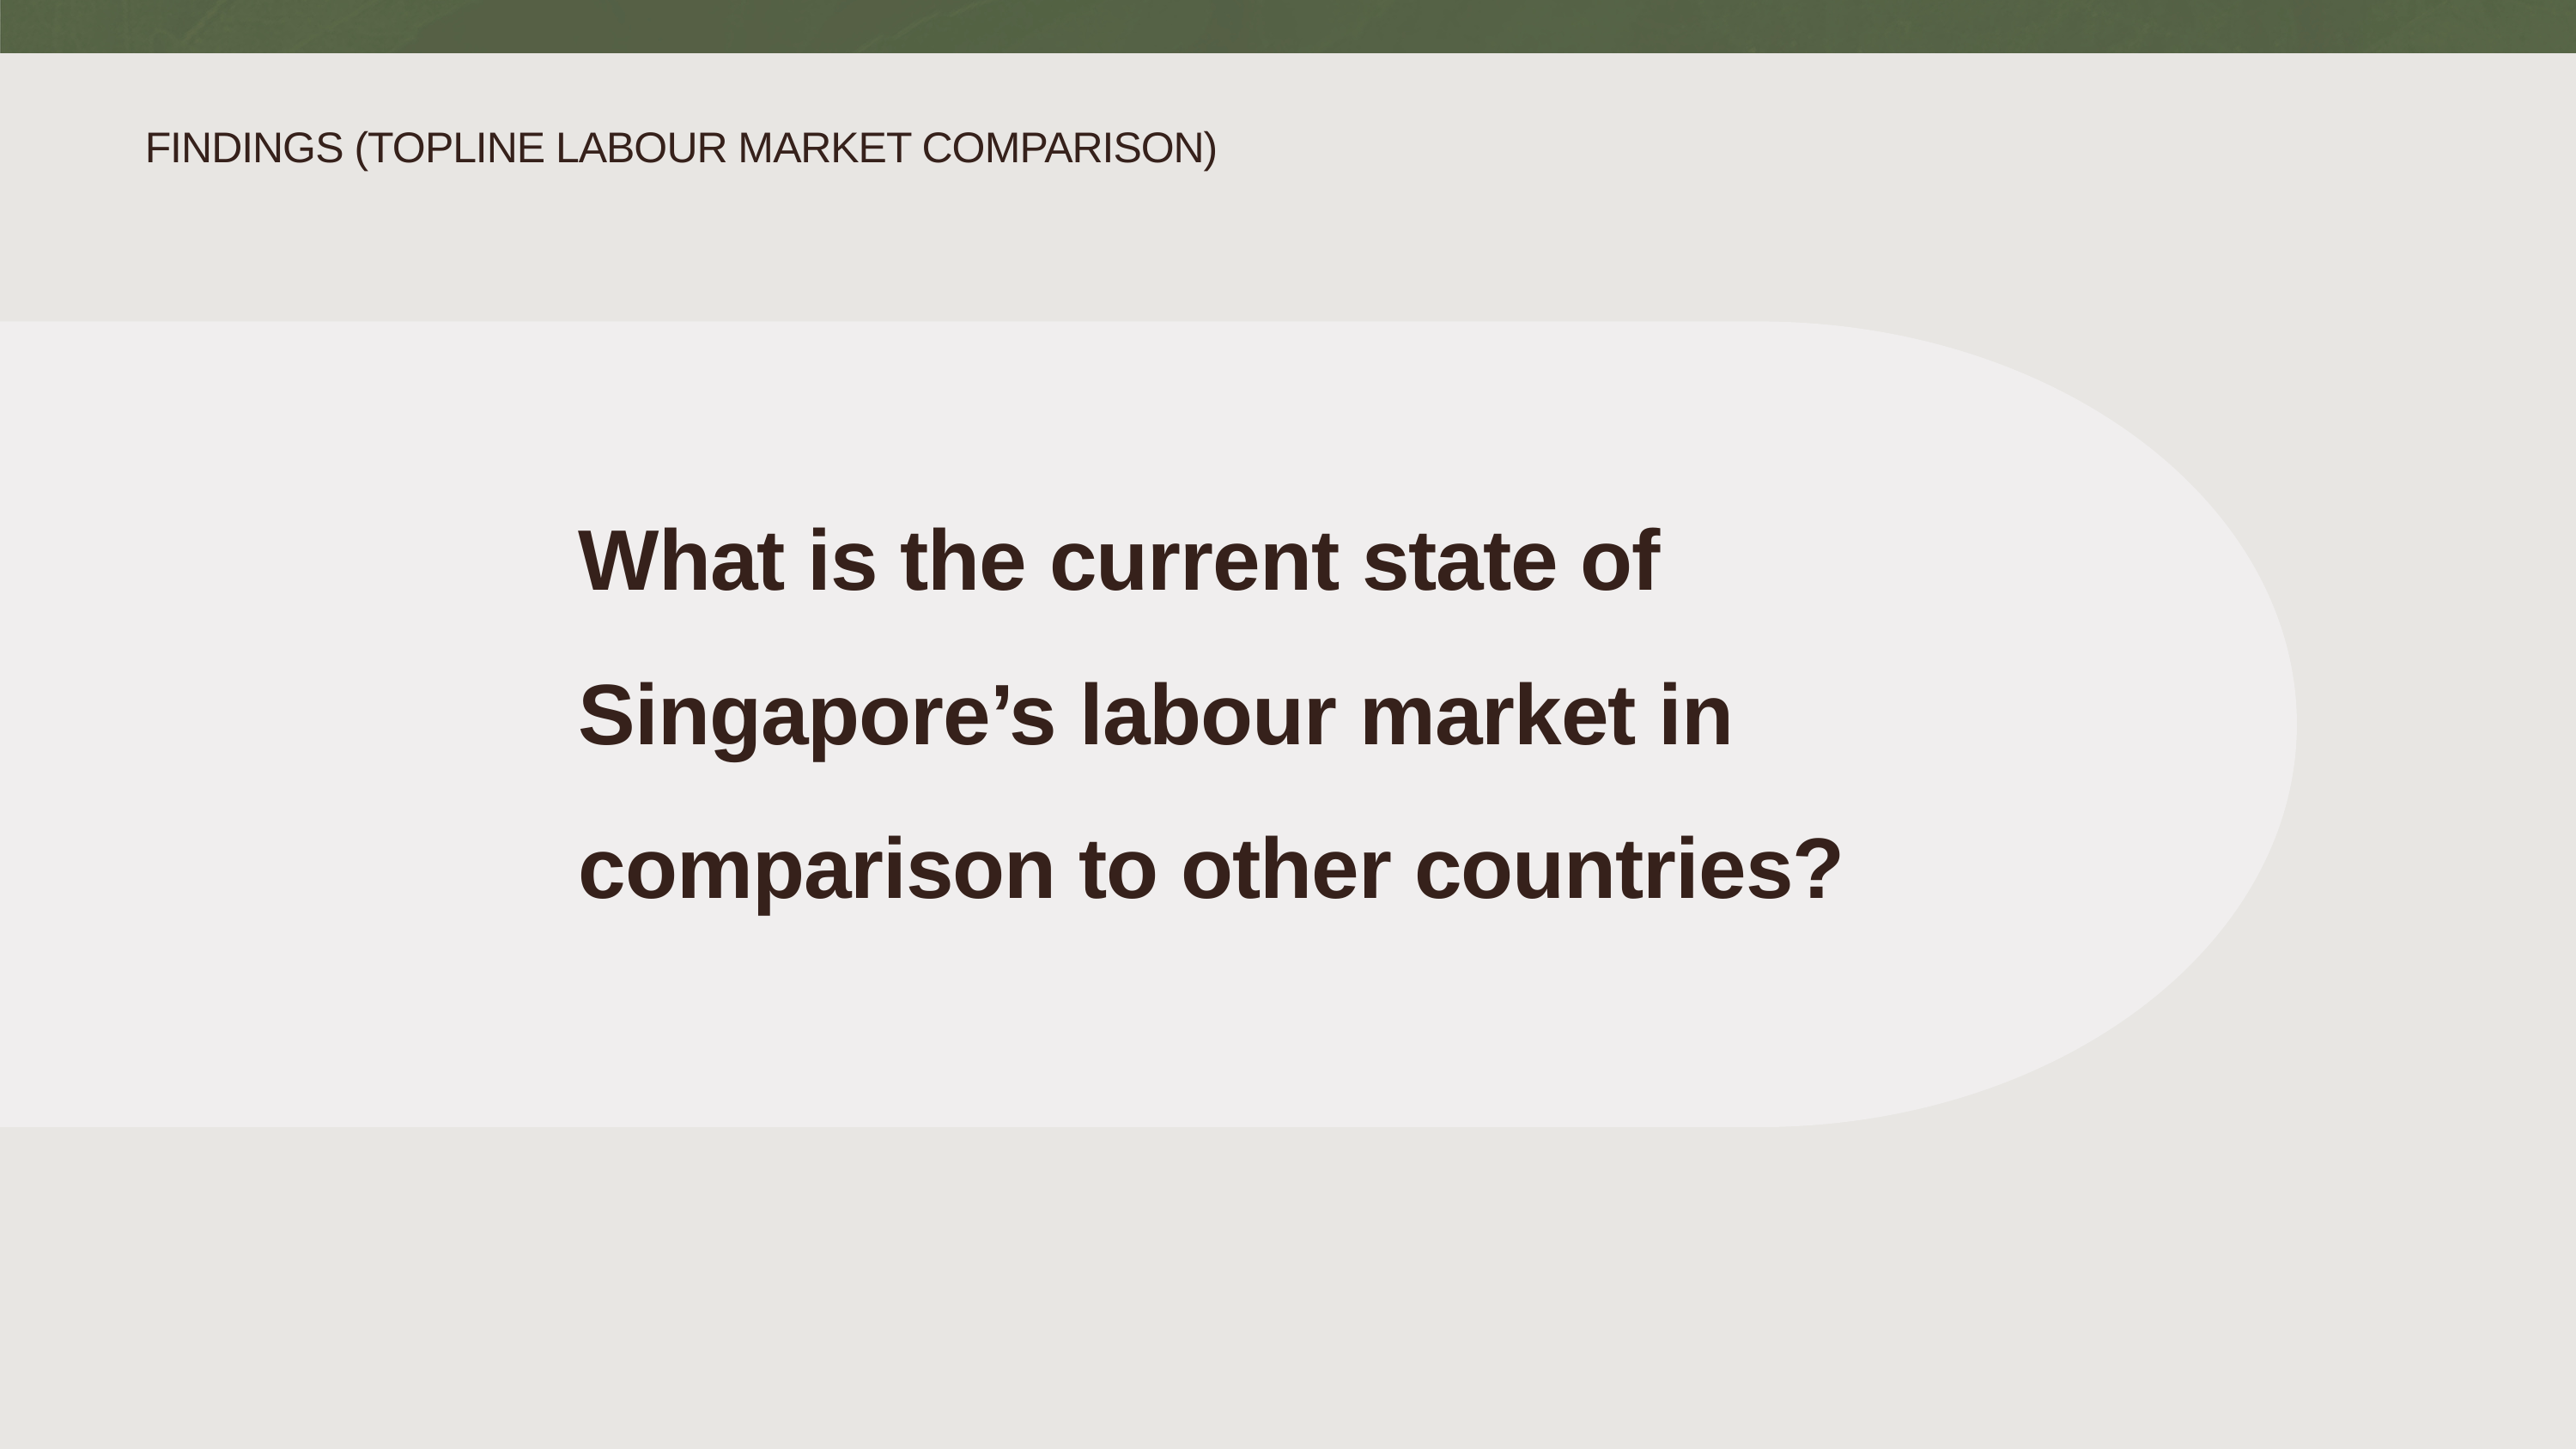

FINDINGS (TOPLINE LABOUR MARKET COMPARISON)

What is the current state of Singapore’s labour market in comparison to other countries?